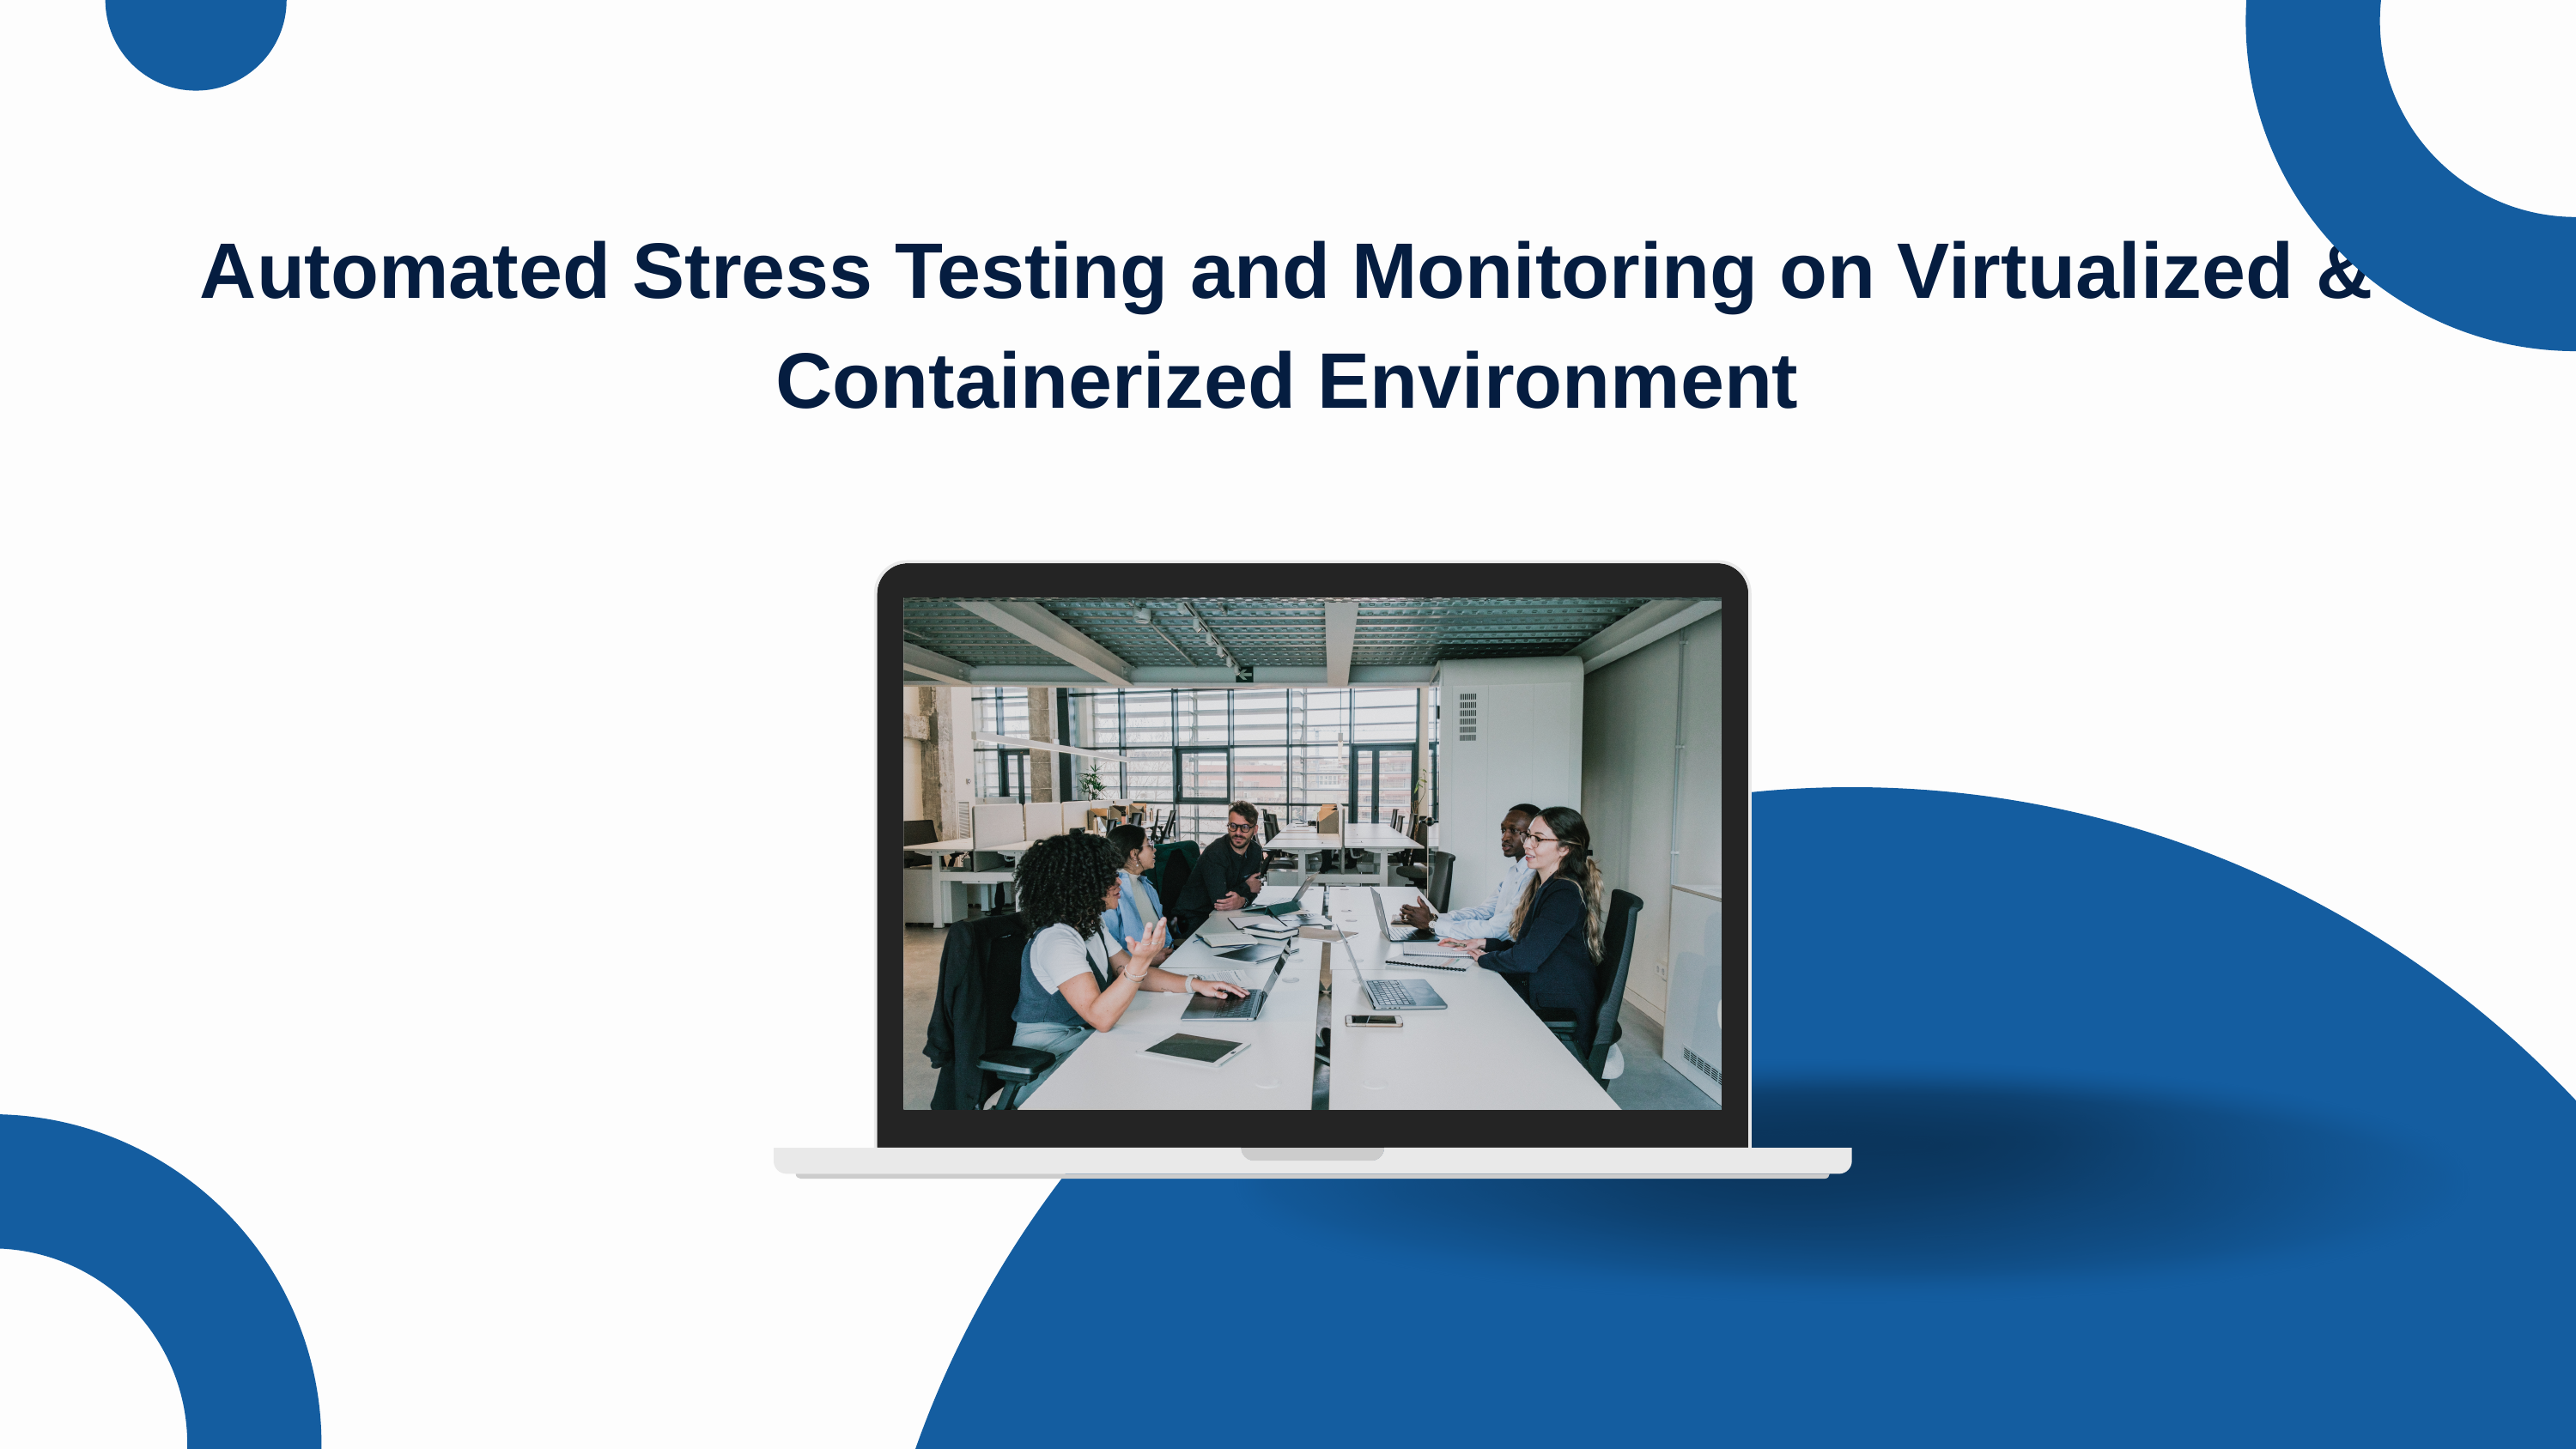

Automated Stress Testing and Monitoring on Virtualized & Containerized Environment